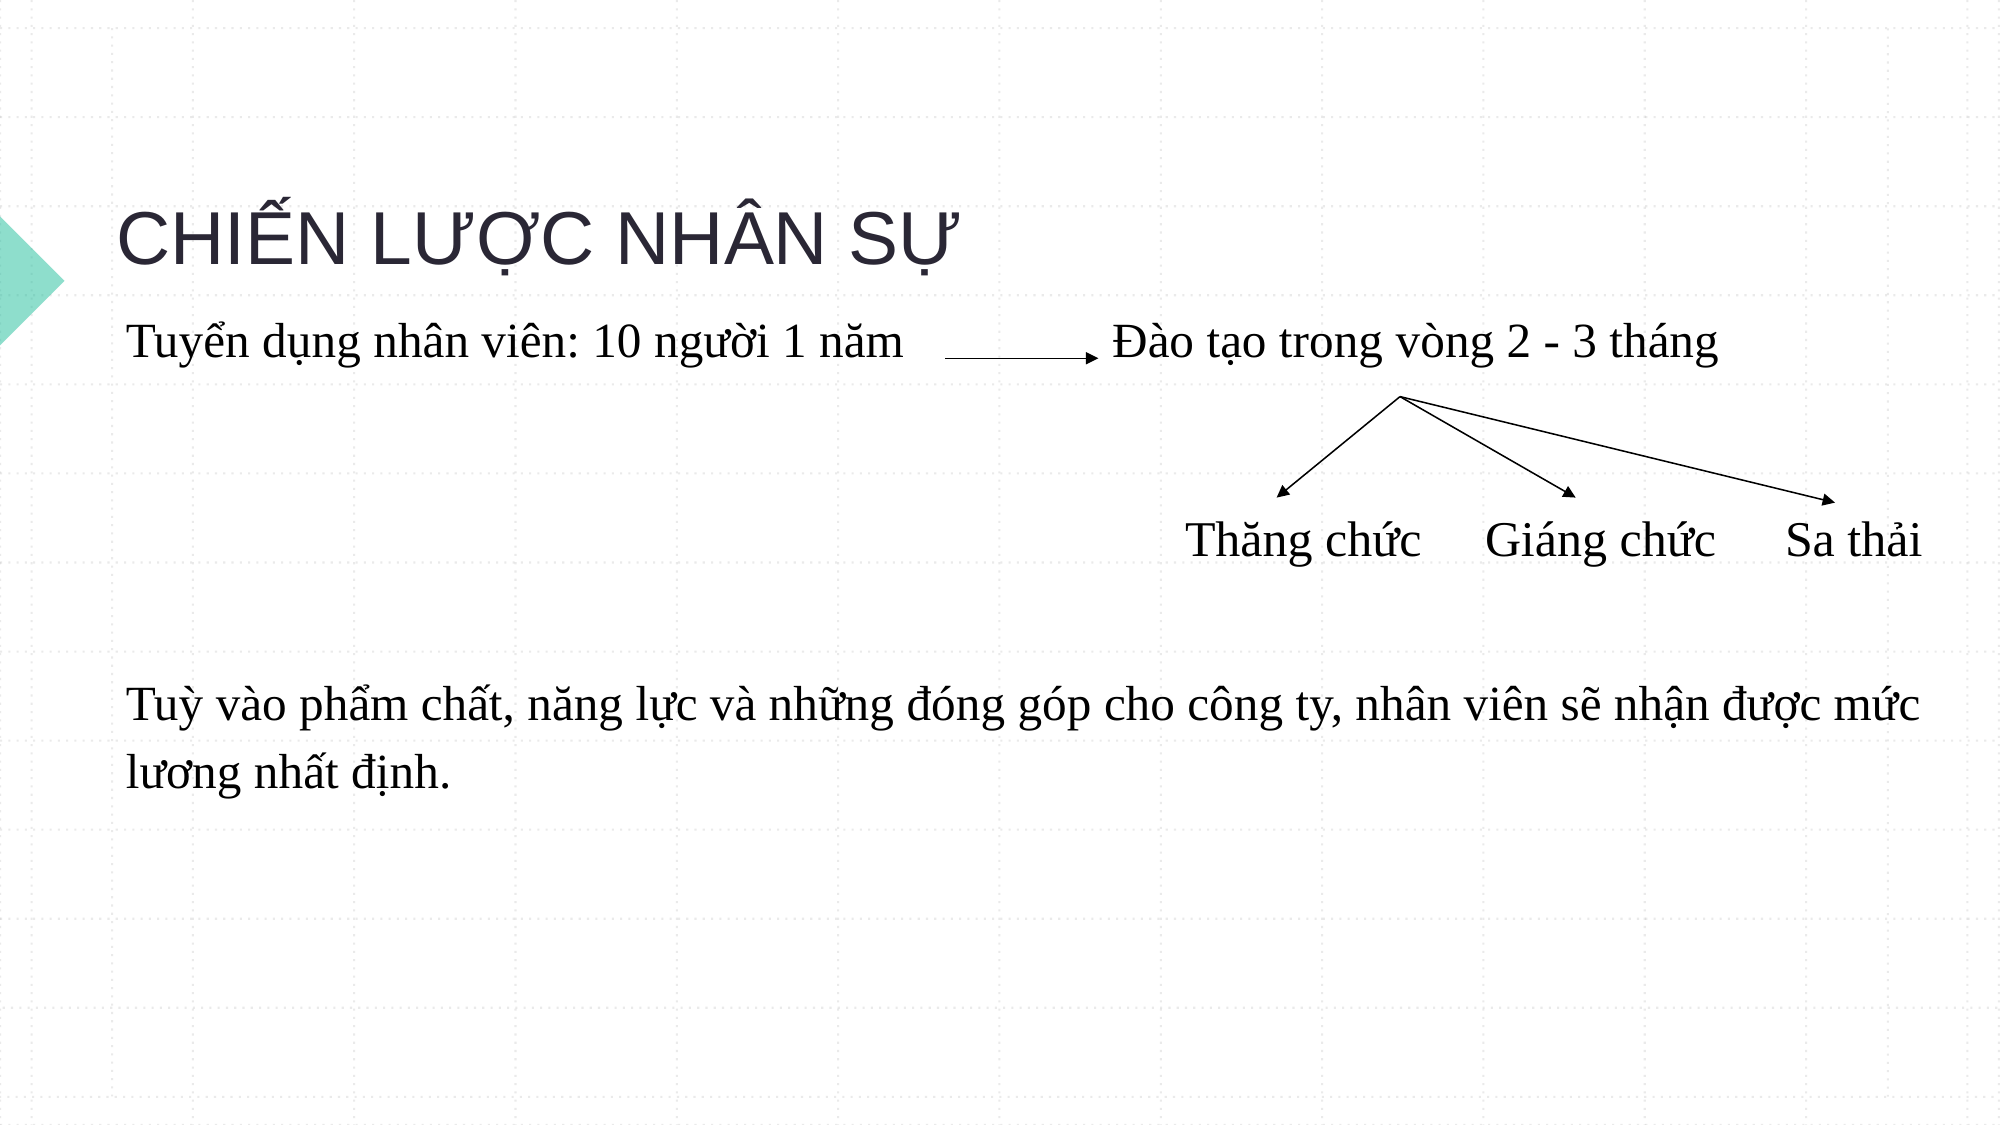

# CHIẾN LƯỢC NHÂN SỰ
Tuyển dụng nhân viên: 10 người 1 năm                 Đào tạo trong vòng 2 - 3 tháng

Tuỳ vào phẩm chất, năng lực và những đóng góp cho công ty, nhân viên sẽ nhận được mức lương nhất định.
Thăng chức	Giáng chức	Sa thải